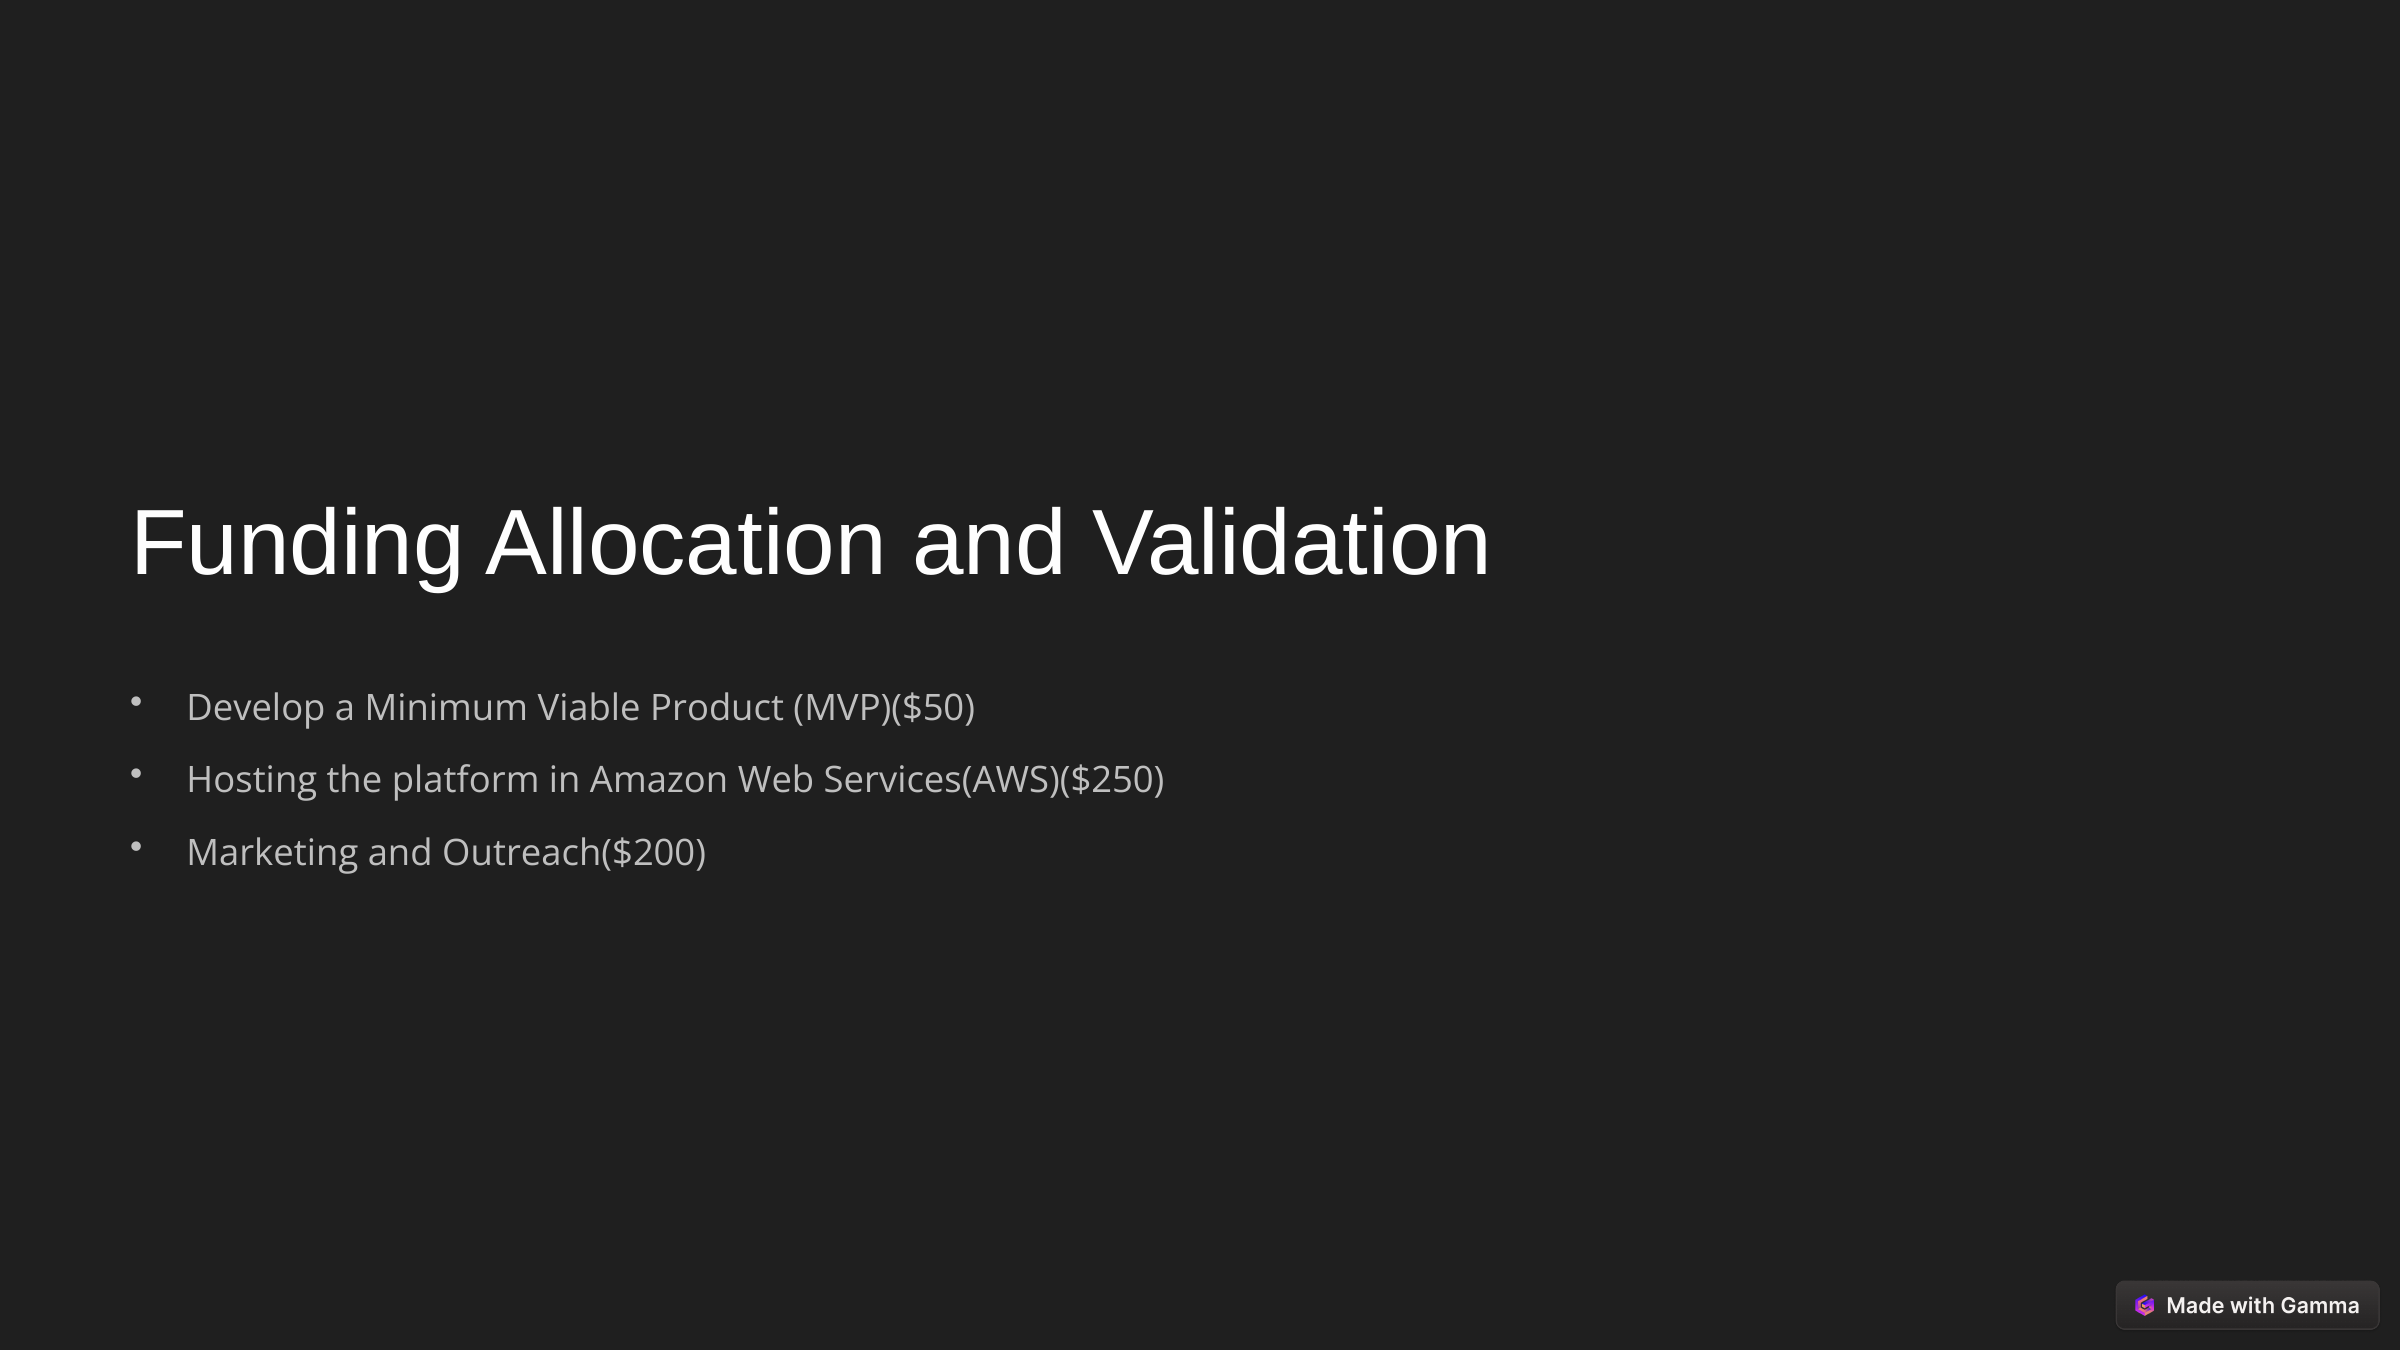

Funding Allocation and Validation
Develop a Minimum Viable Product (MVP)($50)
Hosting the platform in Amazon Web Services(AWS)($250)
Marketing and Outreach($200)